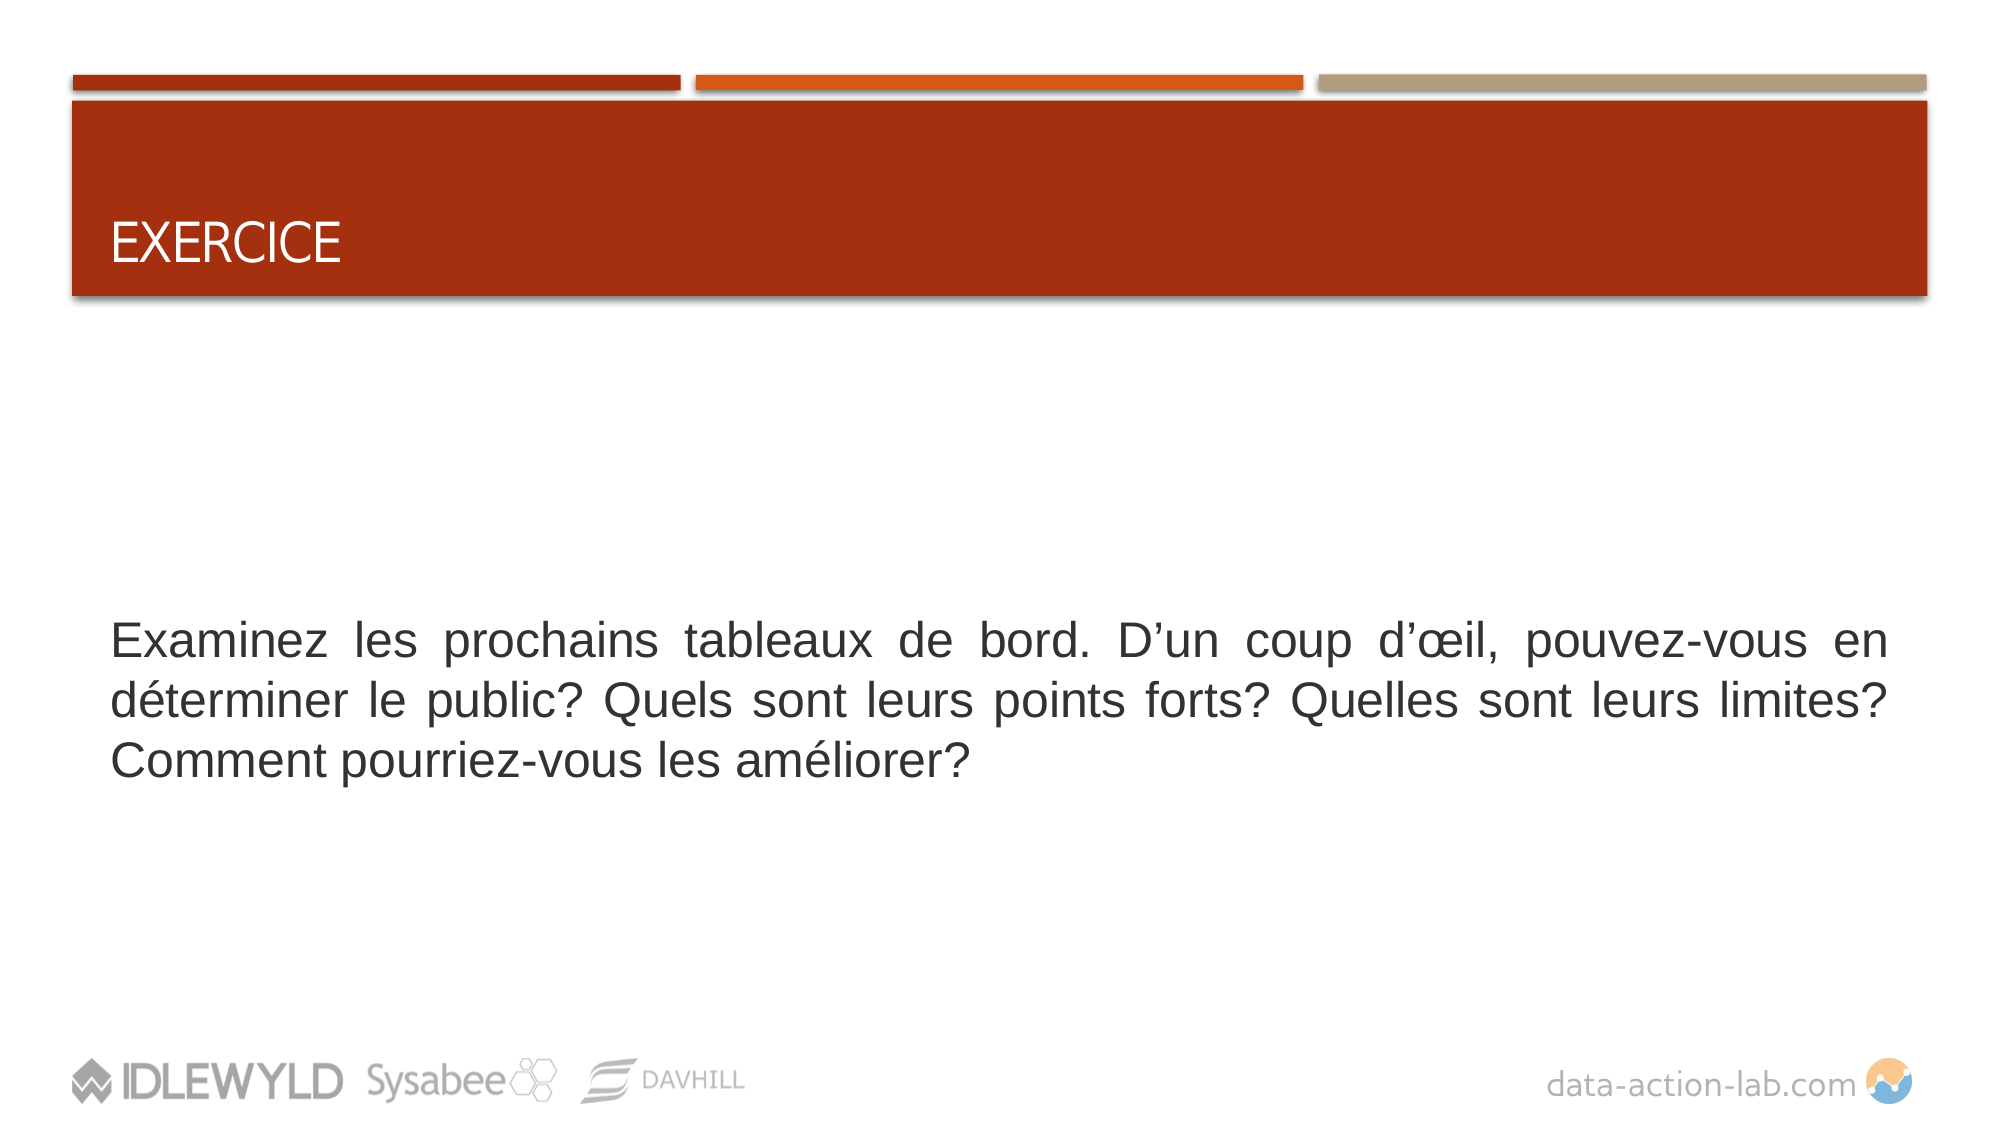

# eXERCICE
Examinez les prochains tableaux de bord. D’un coup d’œil, pouvez-vous en déterminer le public? Quels sont leurs points forts? Quelles sont leurs limites? Comment pourriez-vous les améliorer?